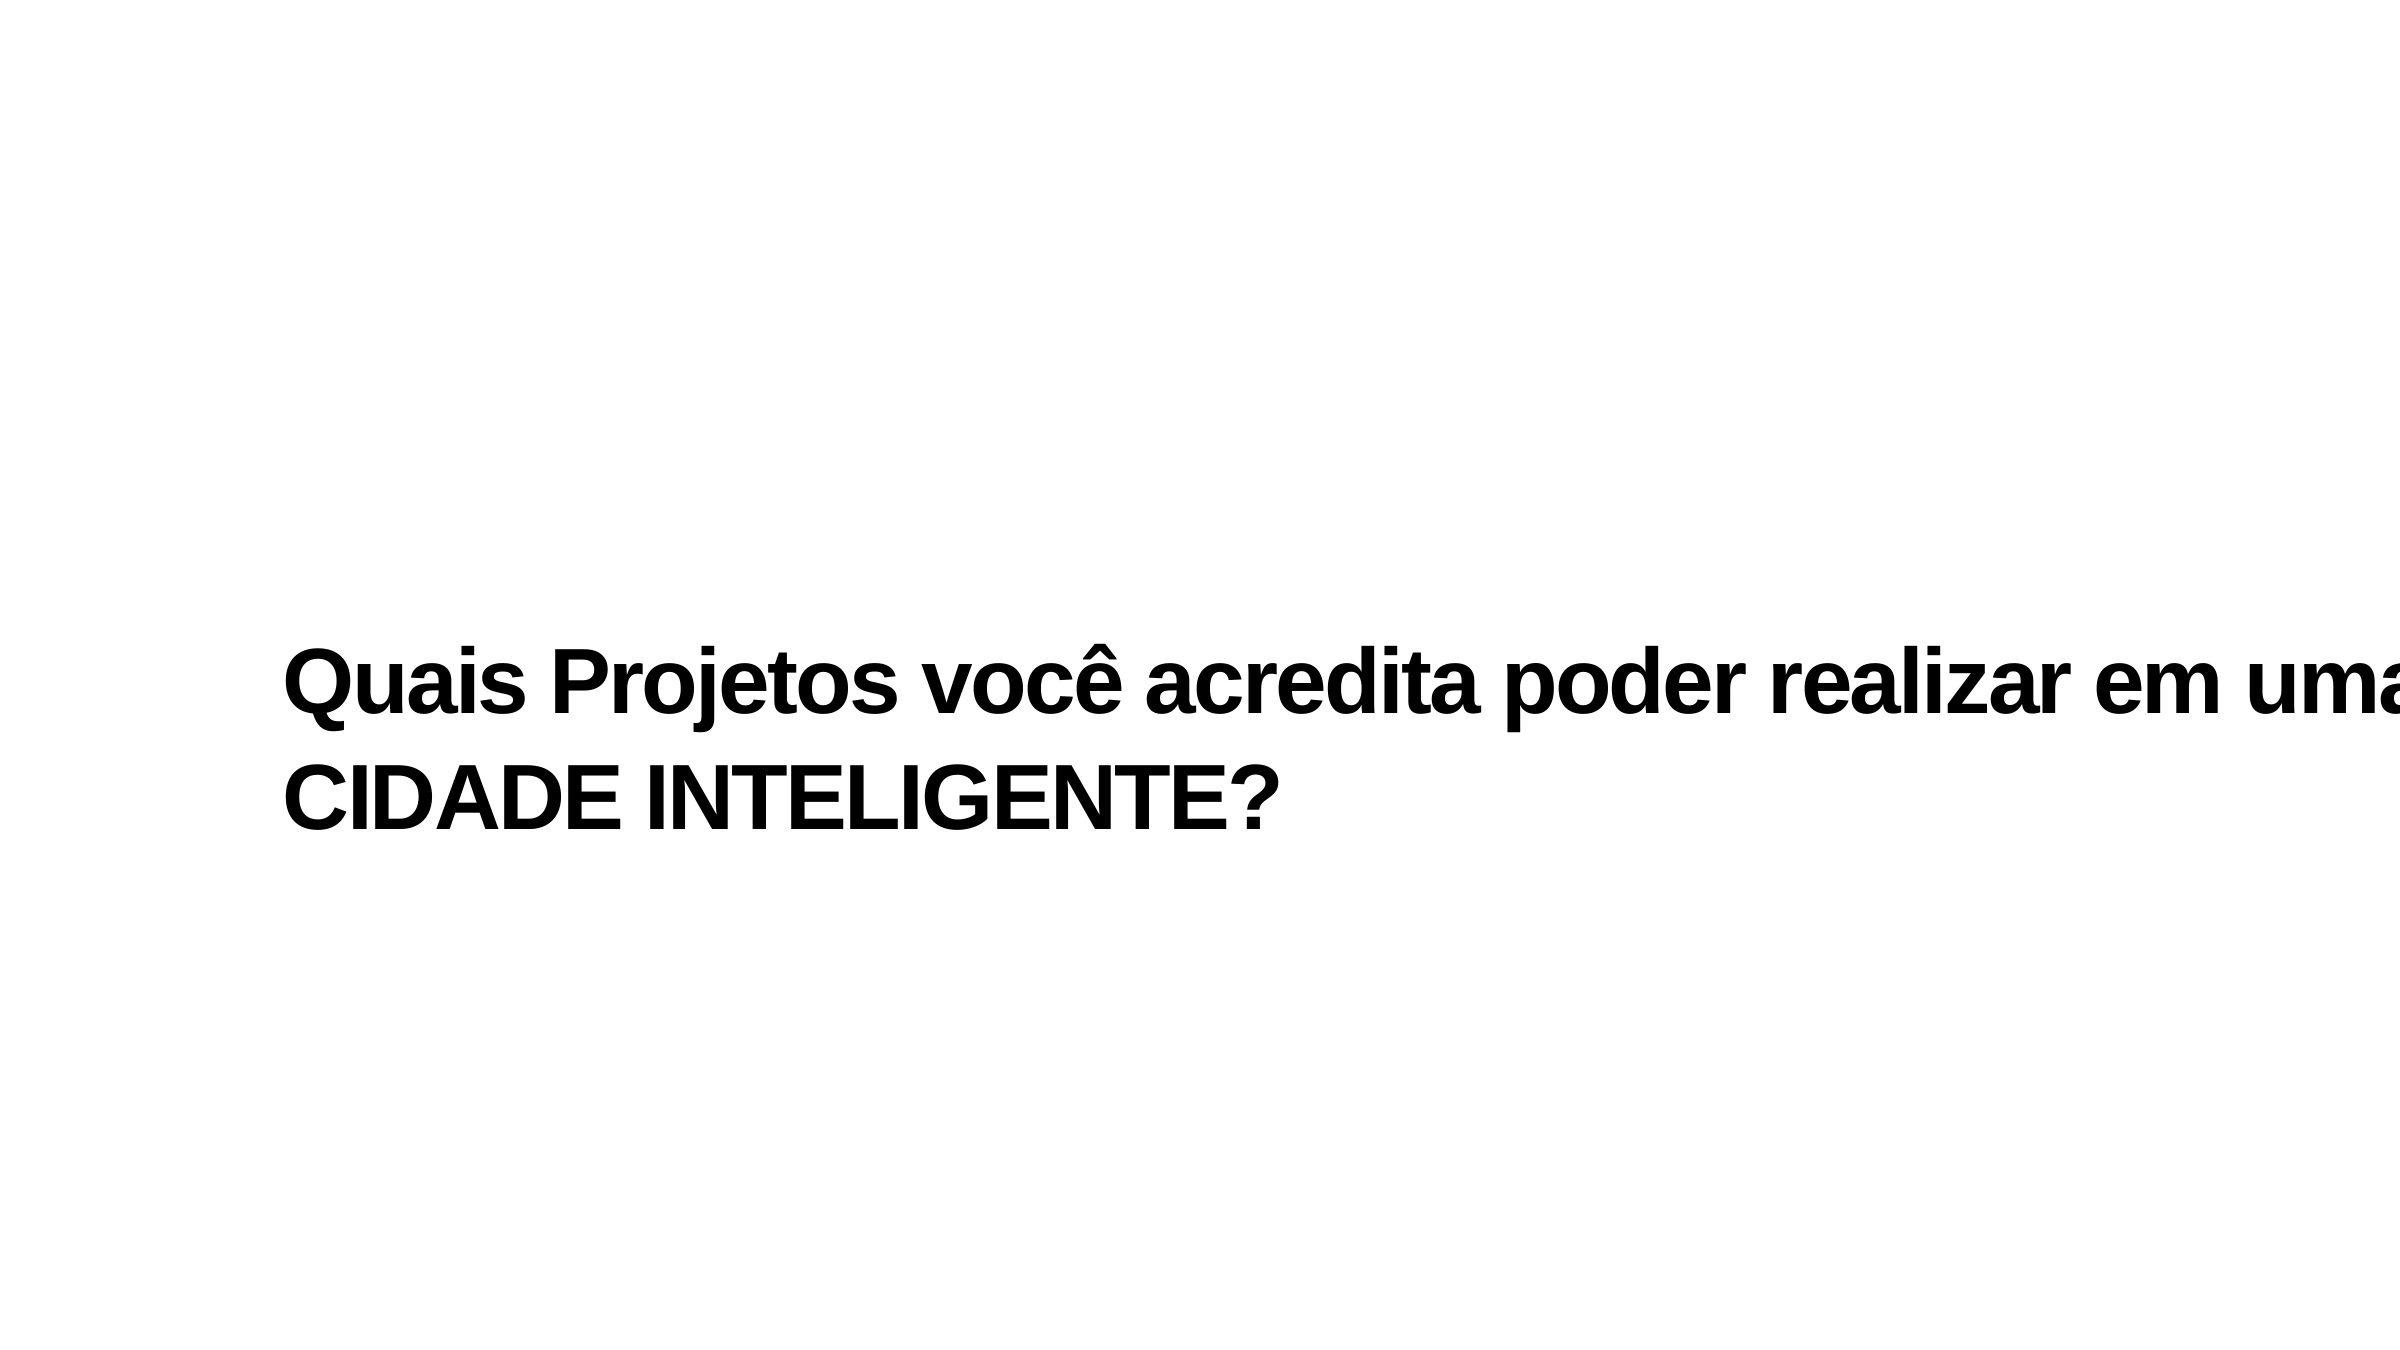

Quais Projetos você acredita poder realizar em uma
CIDADE INTELIGENTE?